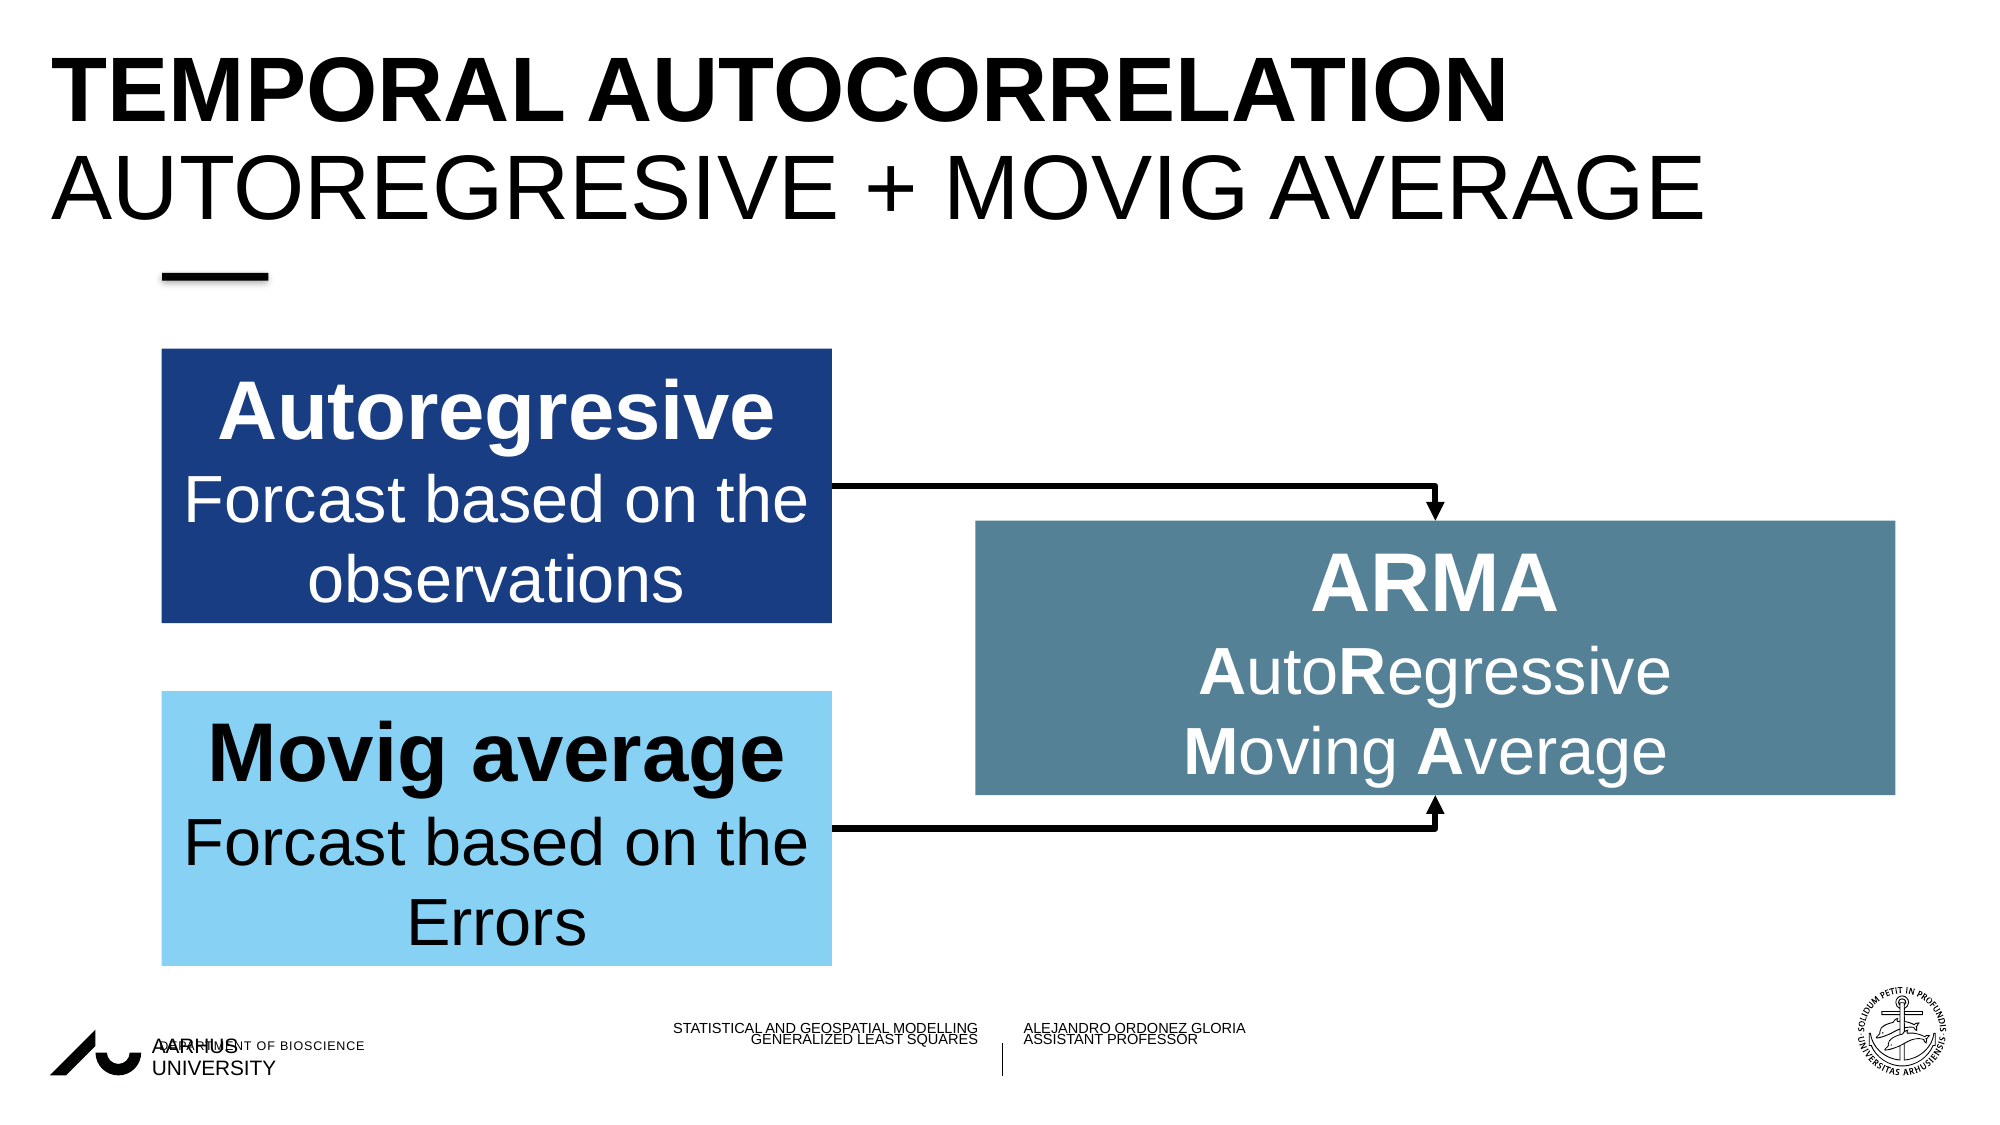

# TEMPORAL autocorrelation autoregresive + movig average
Autoregresive
Forcast based on the observations
ARMA
AutoRegressive
Moving Average
Movig average
Forcast based on the Errors
26/09/202220/11/2018